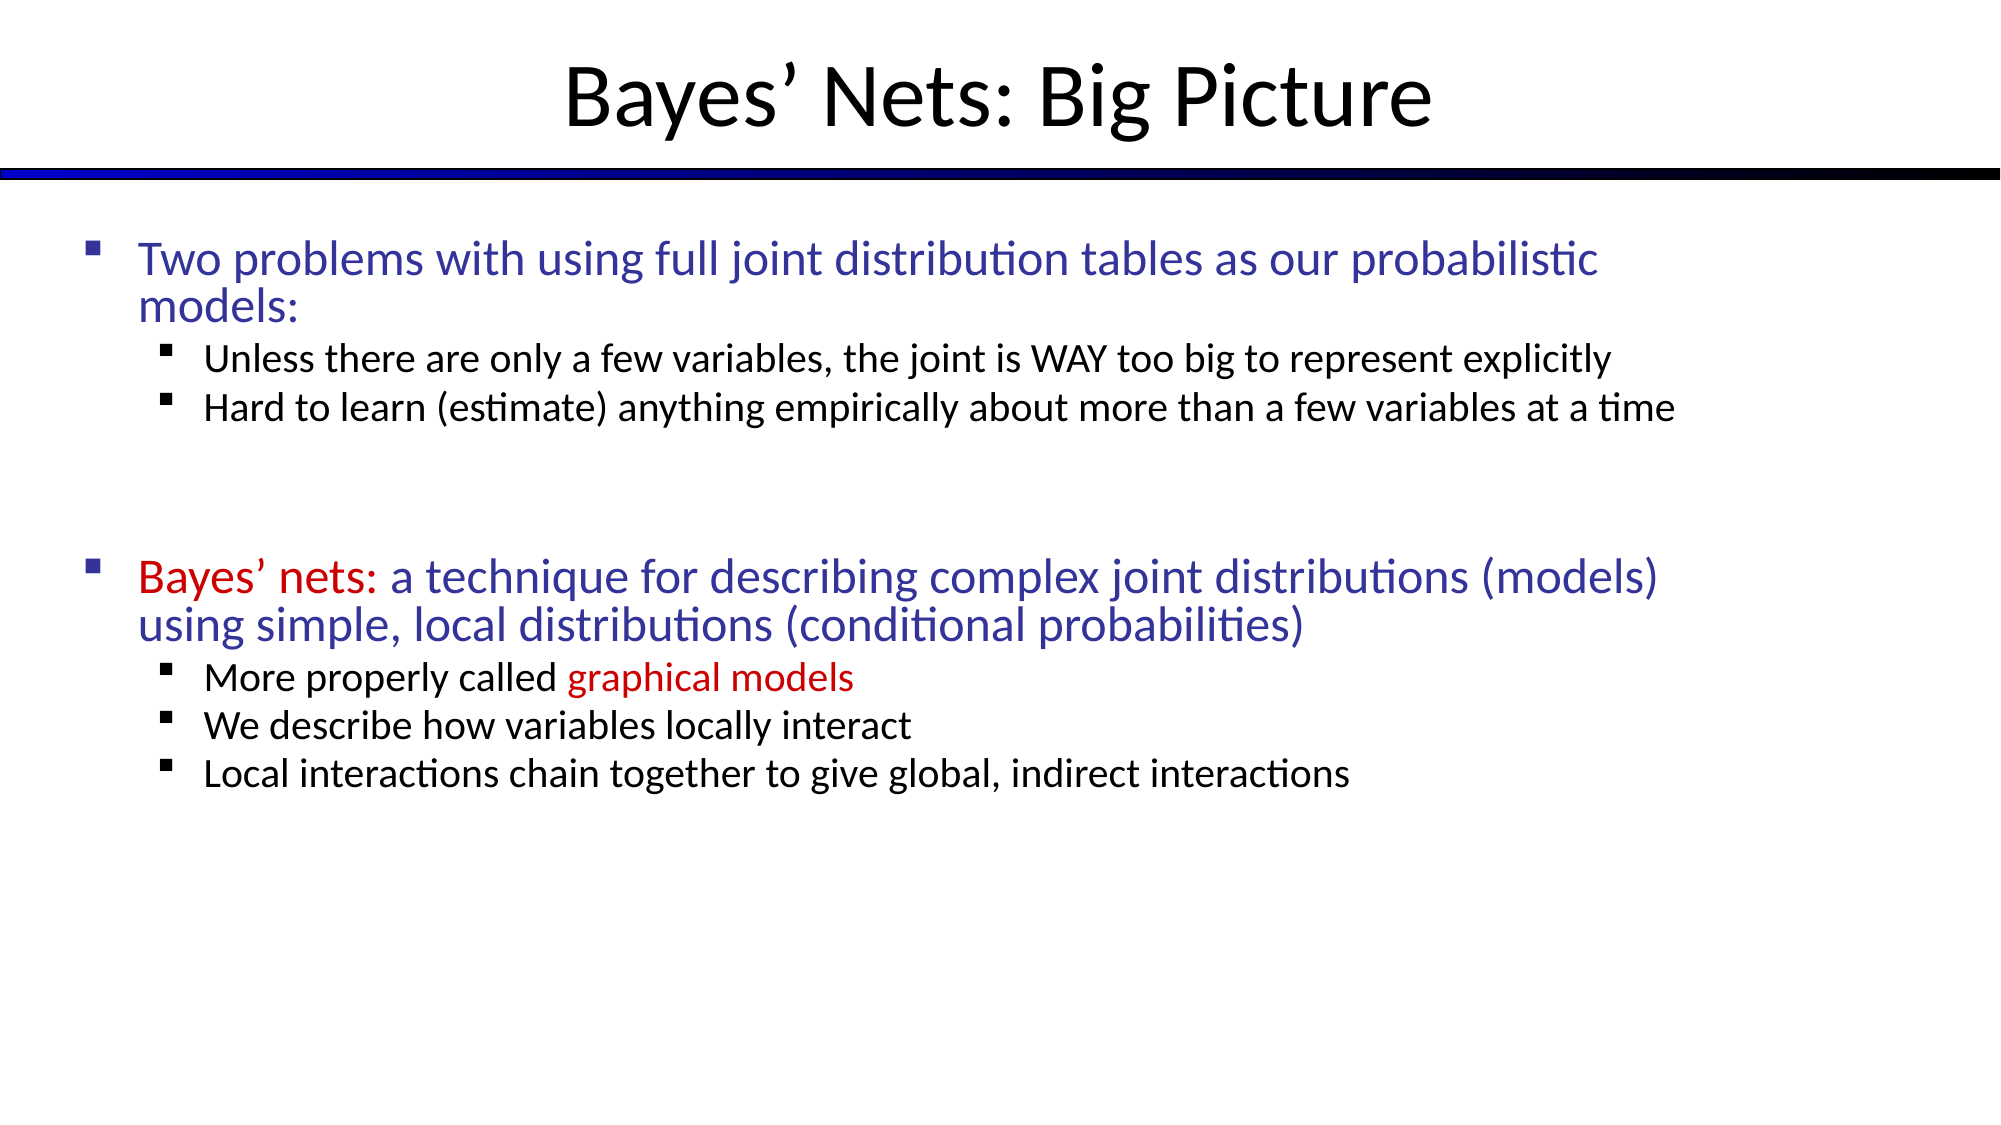

# Bayes’ Nets: Big Picture
Two problems with using full joint distribution tables as our probabilistic models:
Unless there are only a few variables, the joint is WAY too big to represent explicitly
Hard to learn (estimate) anything empirically about more than a few variables at a time

Bayes’ nets: a technique for describing complex joint distributions (models) using simple, local distributions (conditional probabilities)
More properly called graphical models
We describe how variables locally interact
Local interactions chain together to give global, indirect interactions